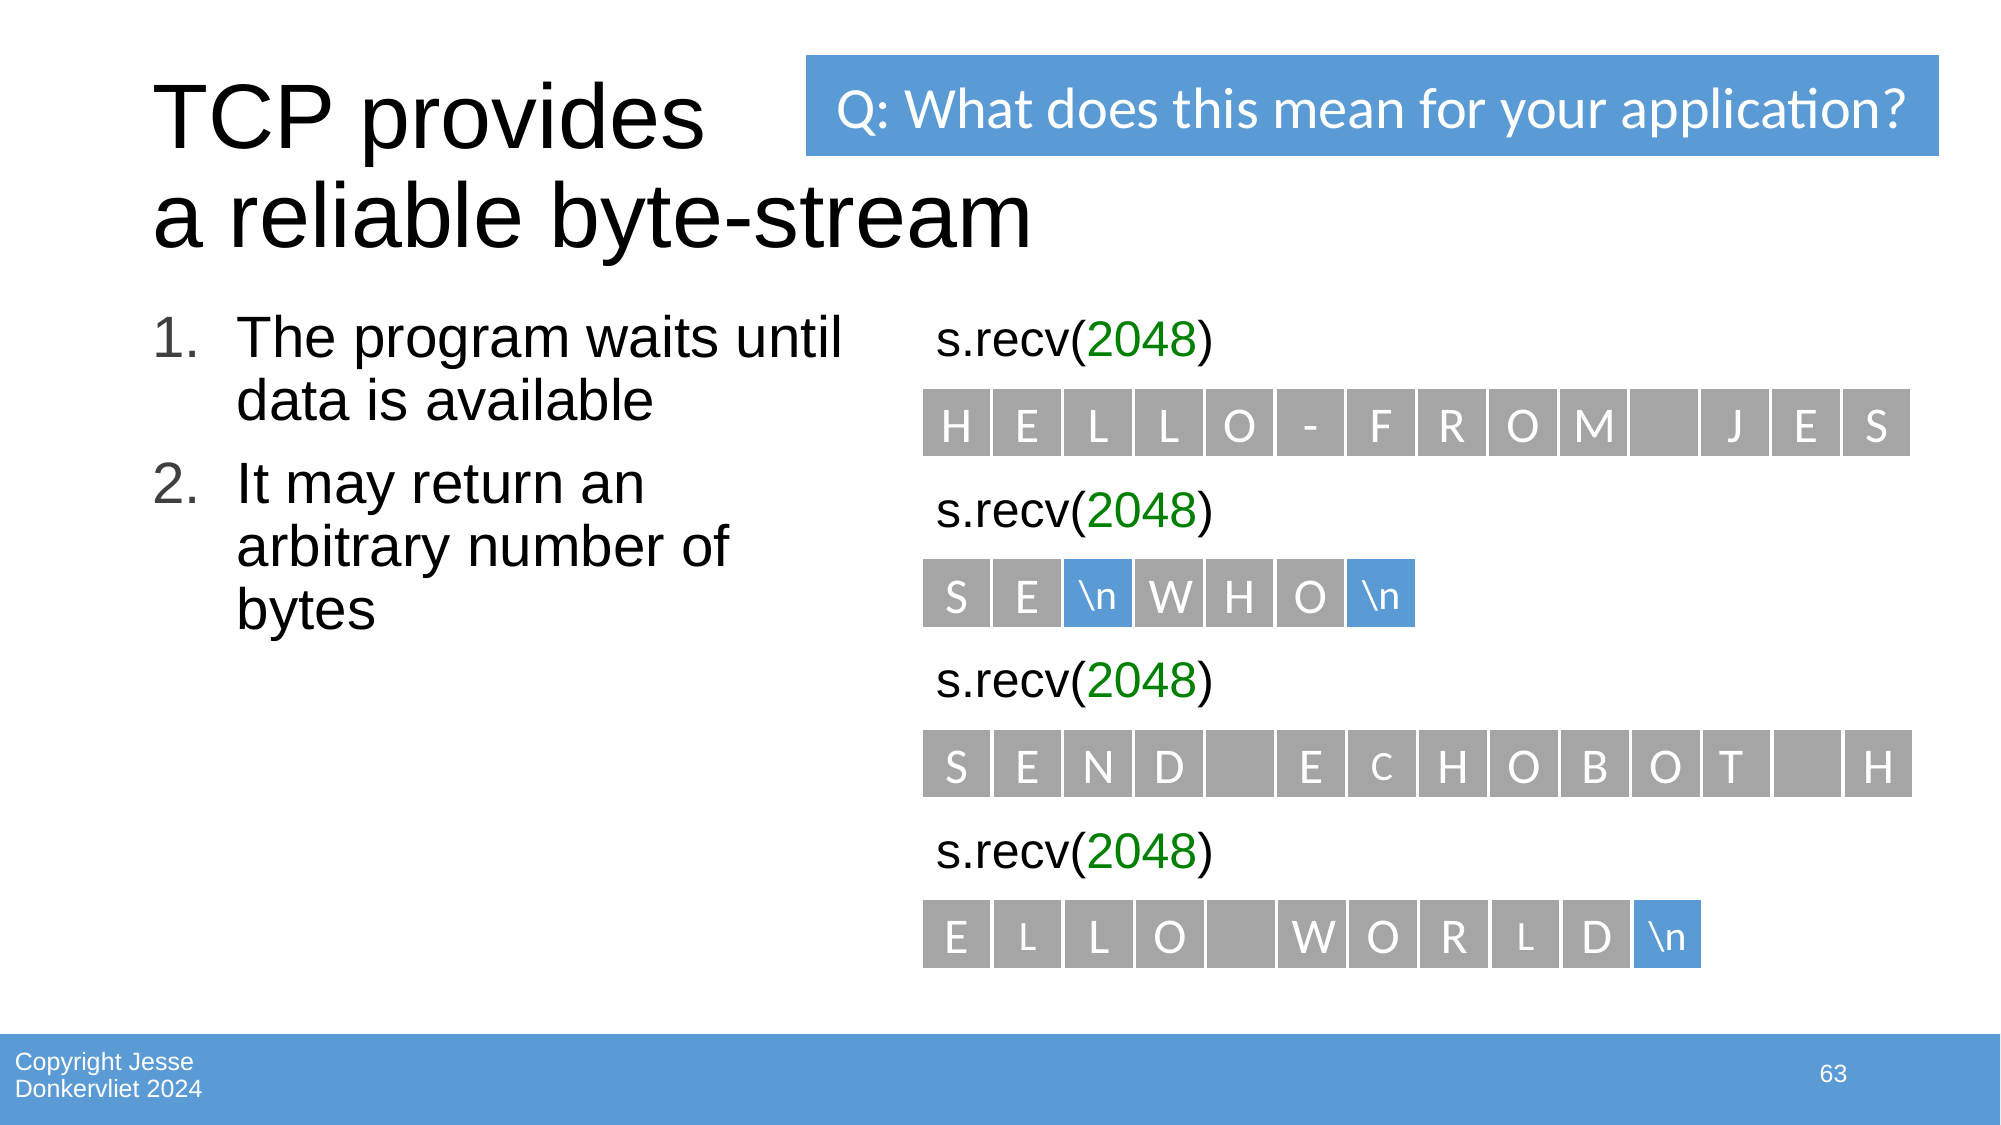

Q: What does this mean for your application?
# TCP provides a reliable byte-stream
The program waits until data is available
It may return an arbitrary number of bytes
s.recv(2048)
H
E
L
L
O
-
F
R
O
M

J
E
S
s.recv(2048)
S
E
\n
W
H
O
\n
s.recv(2048)
S
E
N
D

E
C
H
O
B
O
T

H
s.recv(2048)
E
L
L
O

W
O
R
L
D
\n

63